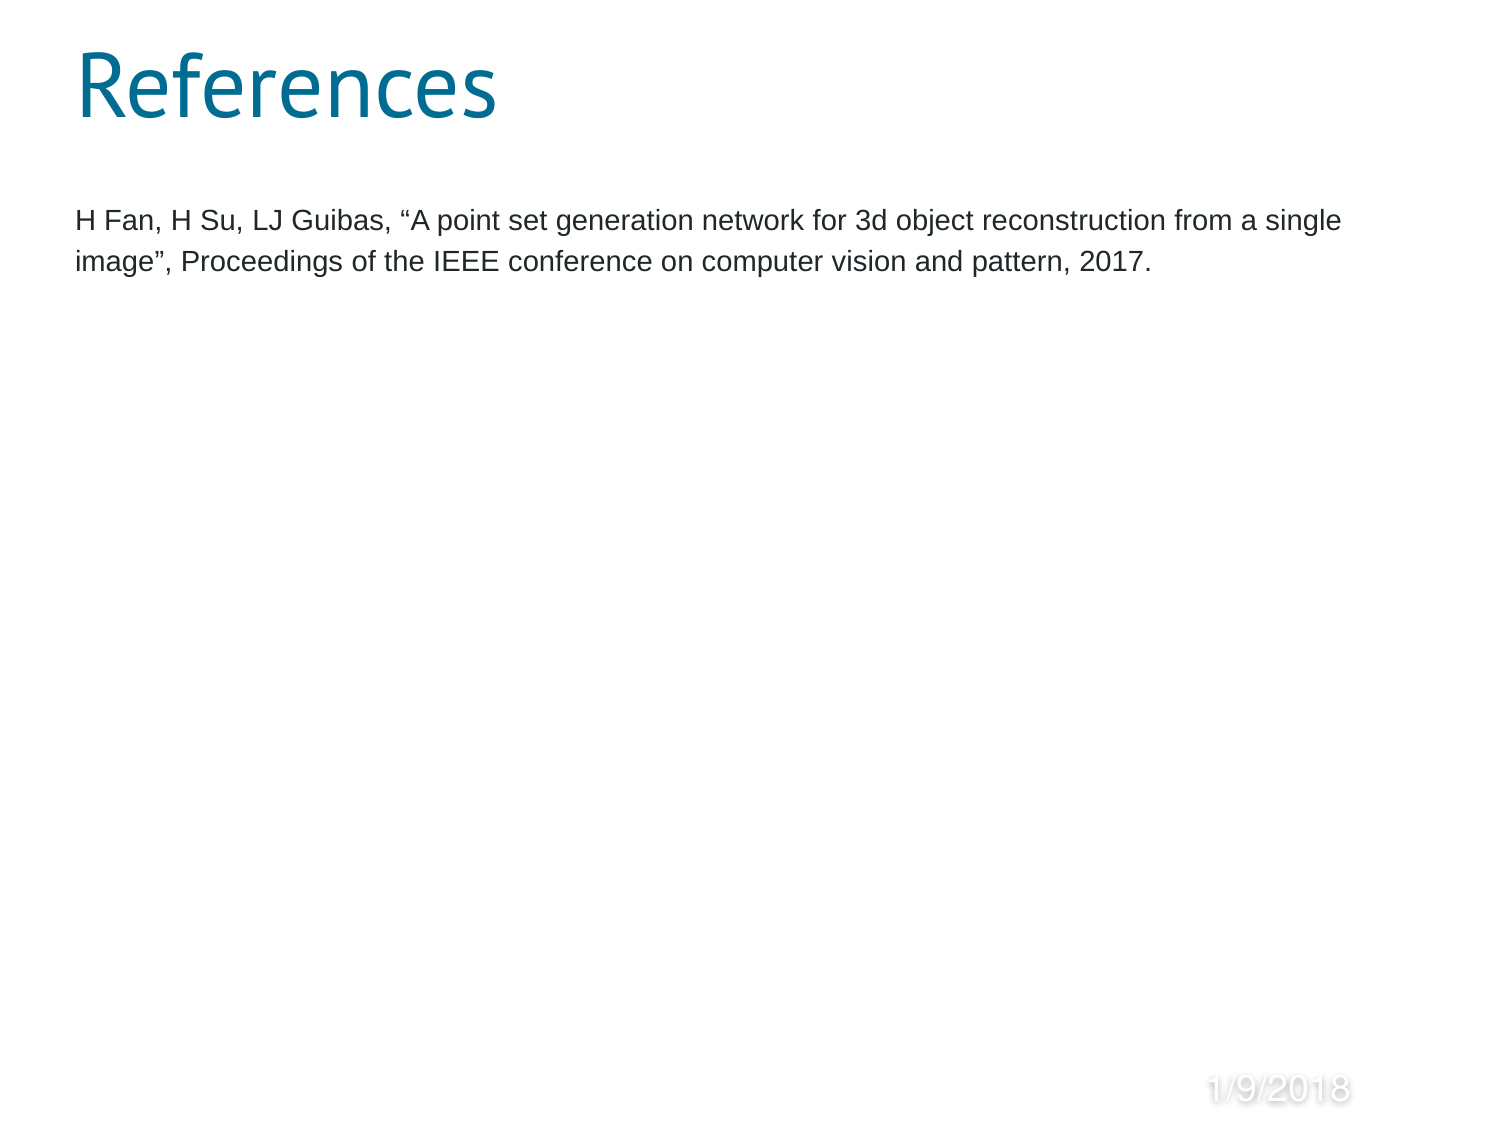

# References

H Fan, H Su, LJ Guibas, “A point set generation network for 3d object reconstruction from a single image”, Proceedings of the IEEE conference on computer vision and pattern, 2017.

84